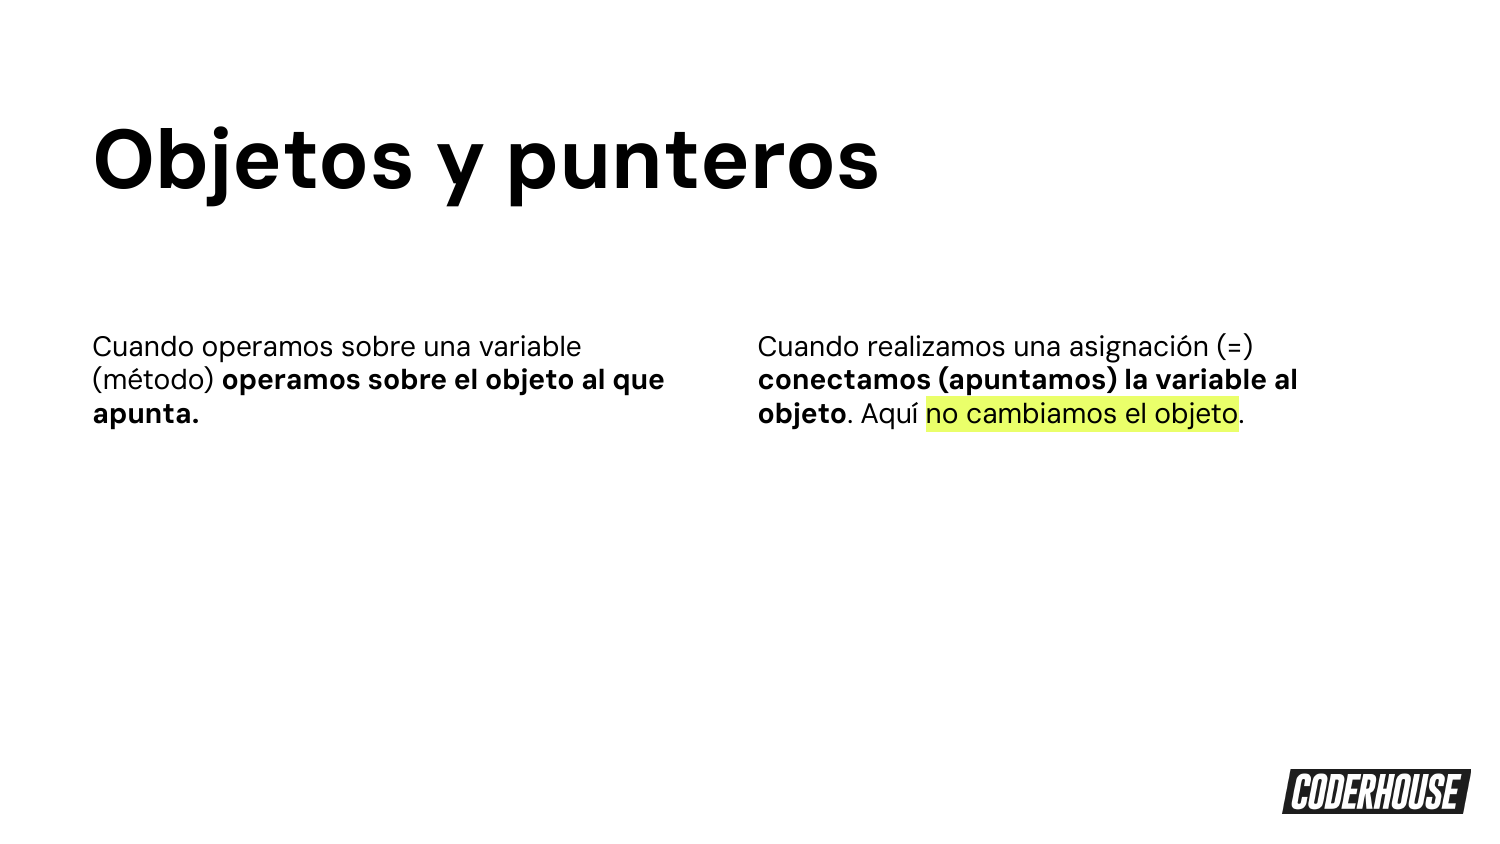

Objetos y punteros

Cuando operamos sobre una variable (método) operamos sobre el objeto al que apunta.
Cuando realizamos una asignación (=) conectamos (apuntamos) la variable al objeto. Aquí no cambiamos el objeto.